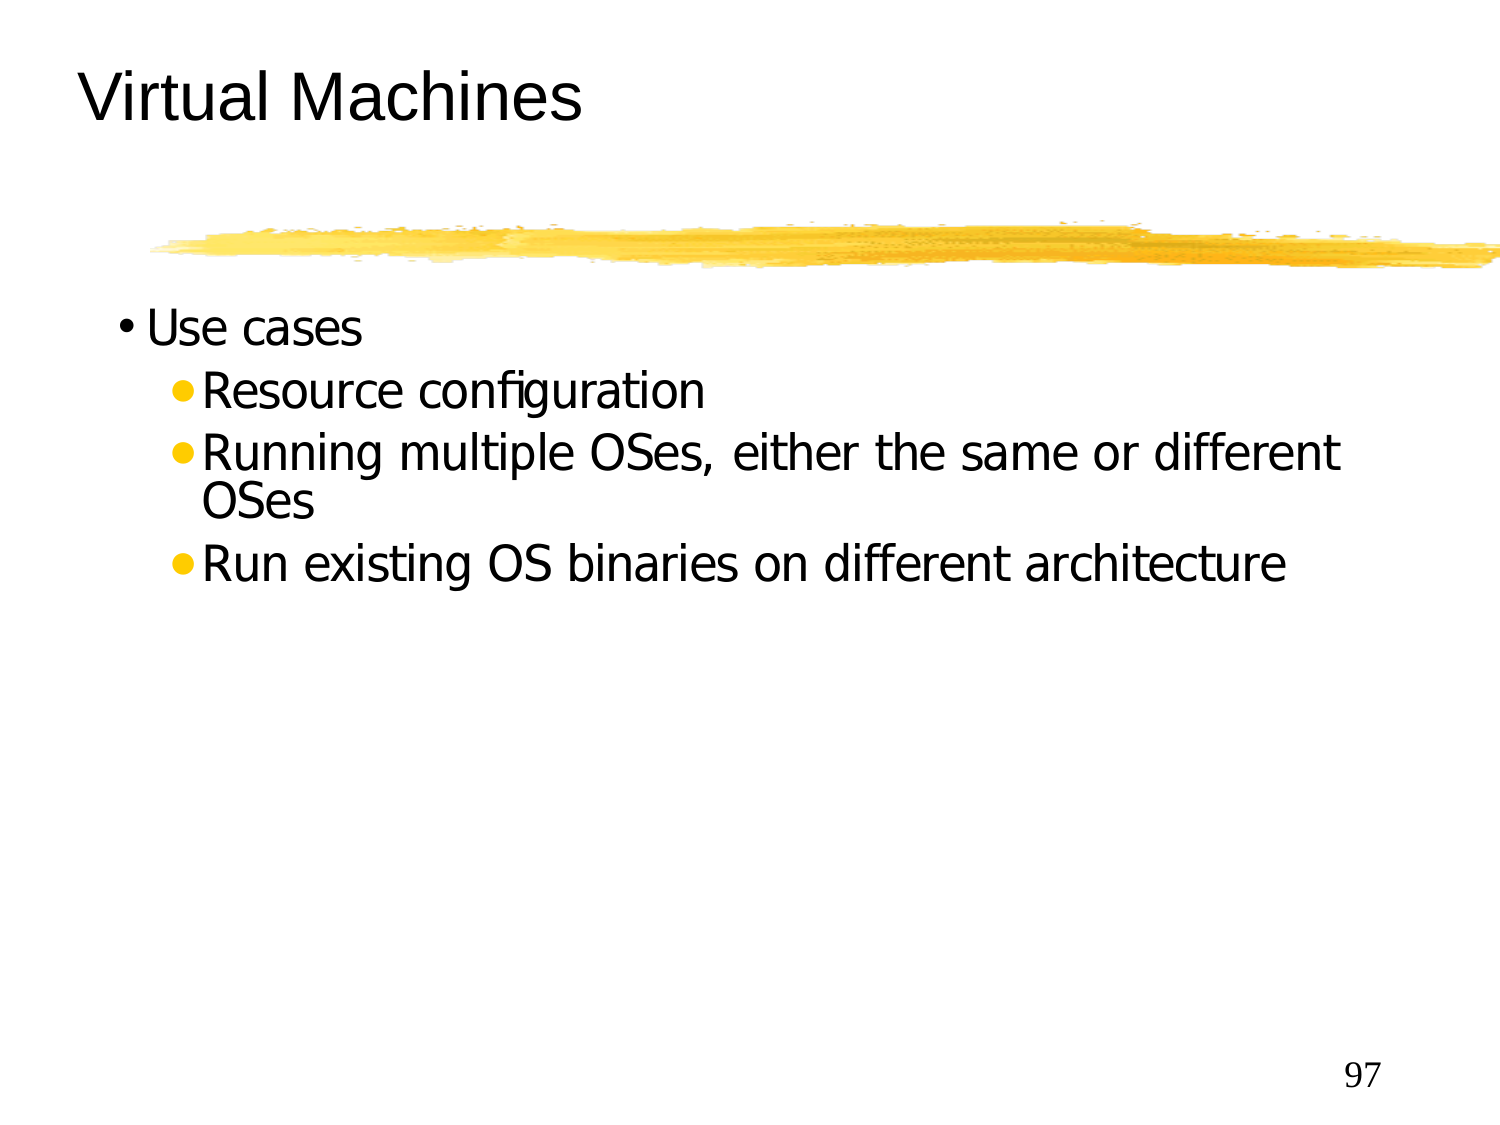

# Virtual Machines
Use cases
Resource configuration
Running multiple OSes, either the same or different OSes
Run existing OS binaries on different architecture
97